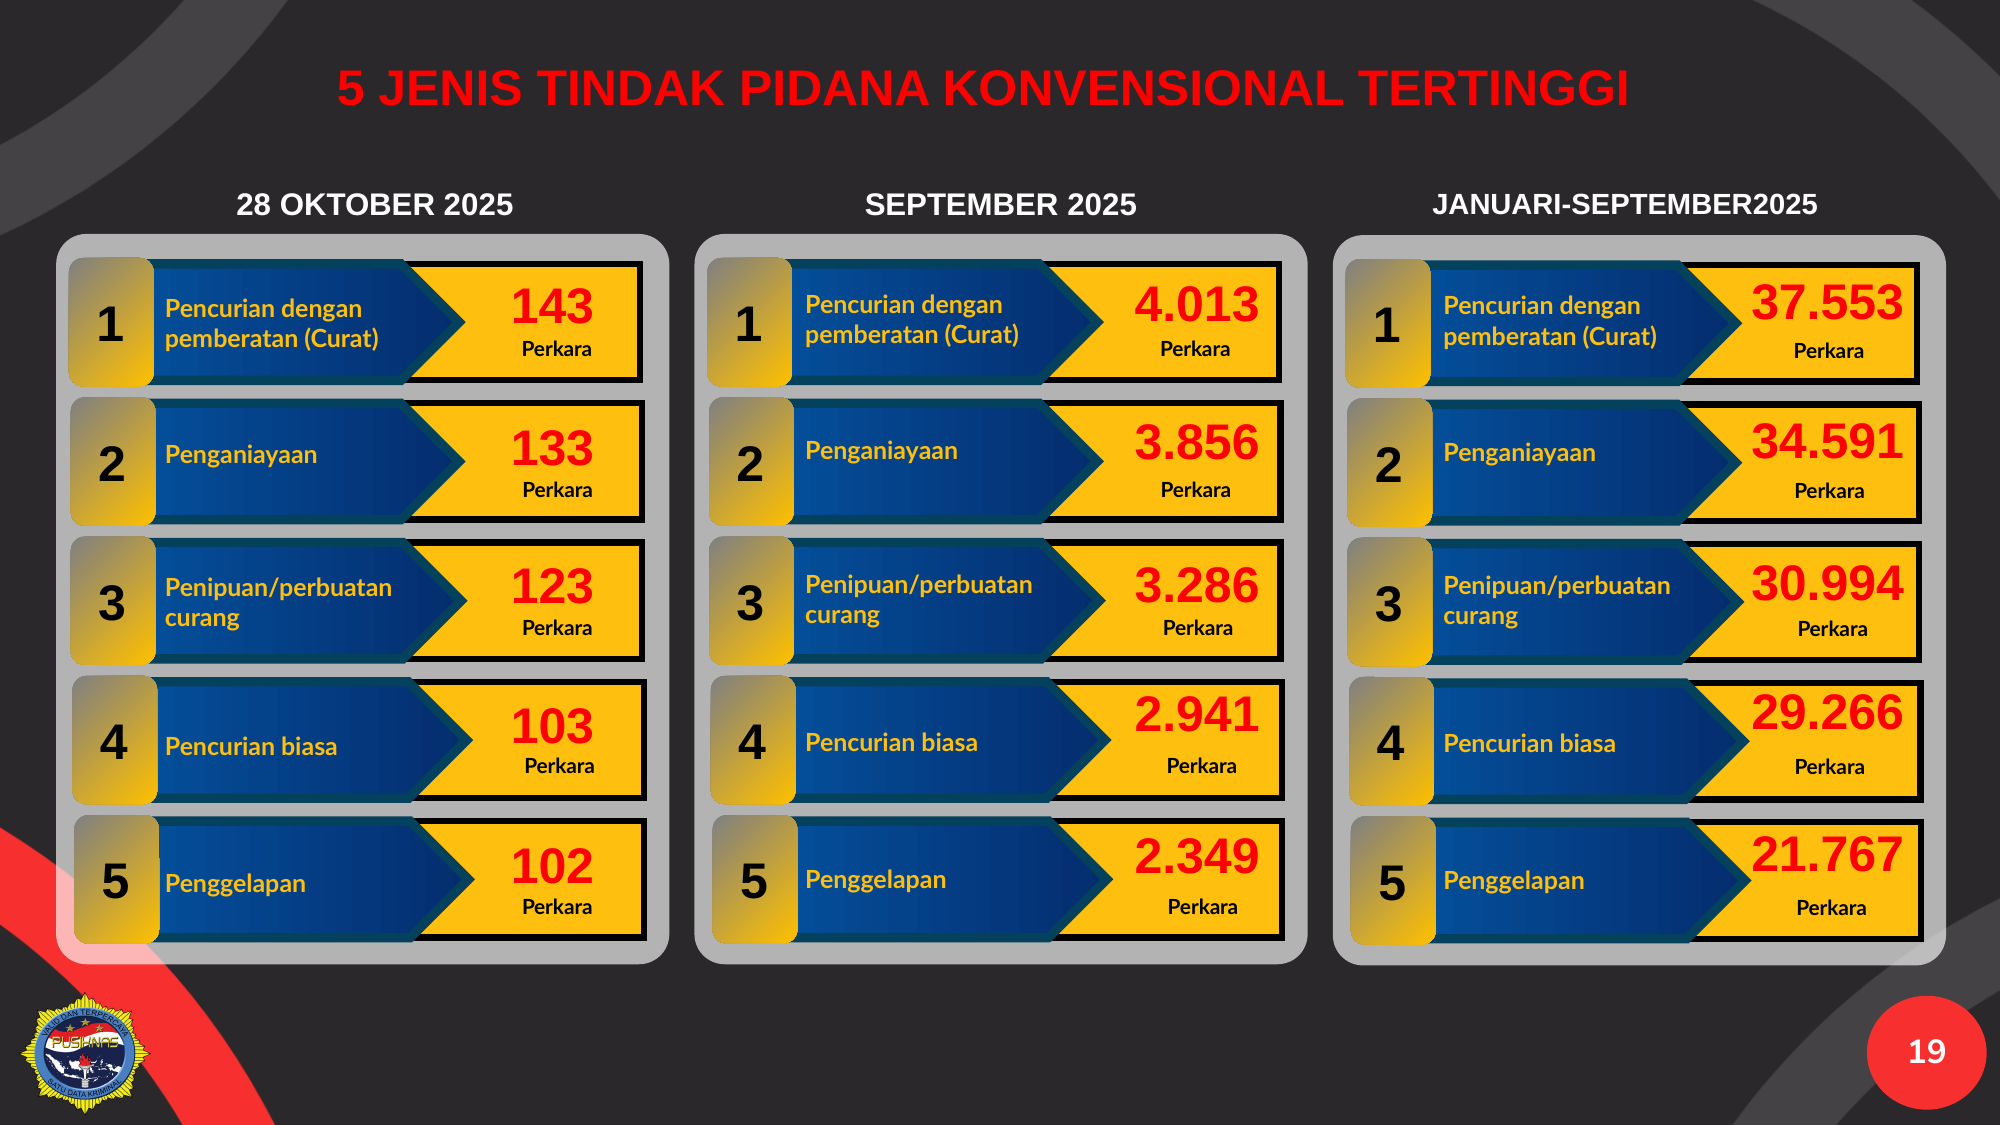

5 JENIS TINDAK PIDANA KONVENSIONAL TERTINGGI
28 OKTOBER 2025
SEPTEMBER 2025
JANUARI-SEPTEMBER2025

| 143 |
| --- |
| 133 |
| 123 |
| 103 |
| 102 |

| 37.553 |
| --- |
| 34.591 |
| 30.994 |
| 29.266 |
| 21.767 |
| 4.013 |
| --- |
| 3.856 |
| 3.286 |
| 2.941 |
| 2.349 |

1
Perkara

1
Perkara

1
Perkara
| Pencurian dengan pemberatan (Curat) |
| --- |
| Penganiayaan |
| Penipuan/perbuatan curang |
| Pencurian biasa |
| Penggelapan |
| Pencurian dengan pemberatan (Curat) |
| --- |
| Penganiayaan |
| Penipuan/perbuatan curang |
| Pencurian biasa |
| Penggelapan |
| Pencurian dengan pemberatan (Curat) |
| --- |
| Penganiayaan |
| Penipuan/perbuatan curang |
| Pencurian biasa |
| Penggelapan |

2
Perkara

2
Perkara

2
Perkara

3
Perkara

3
Perkara

3
Perkara

4
Perkara

4
Perkara

4
Perkara

5
Perkara

5
Perkara

5
Perkara